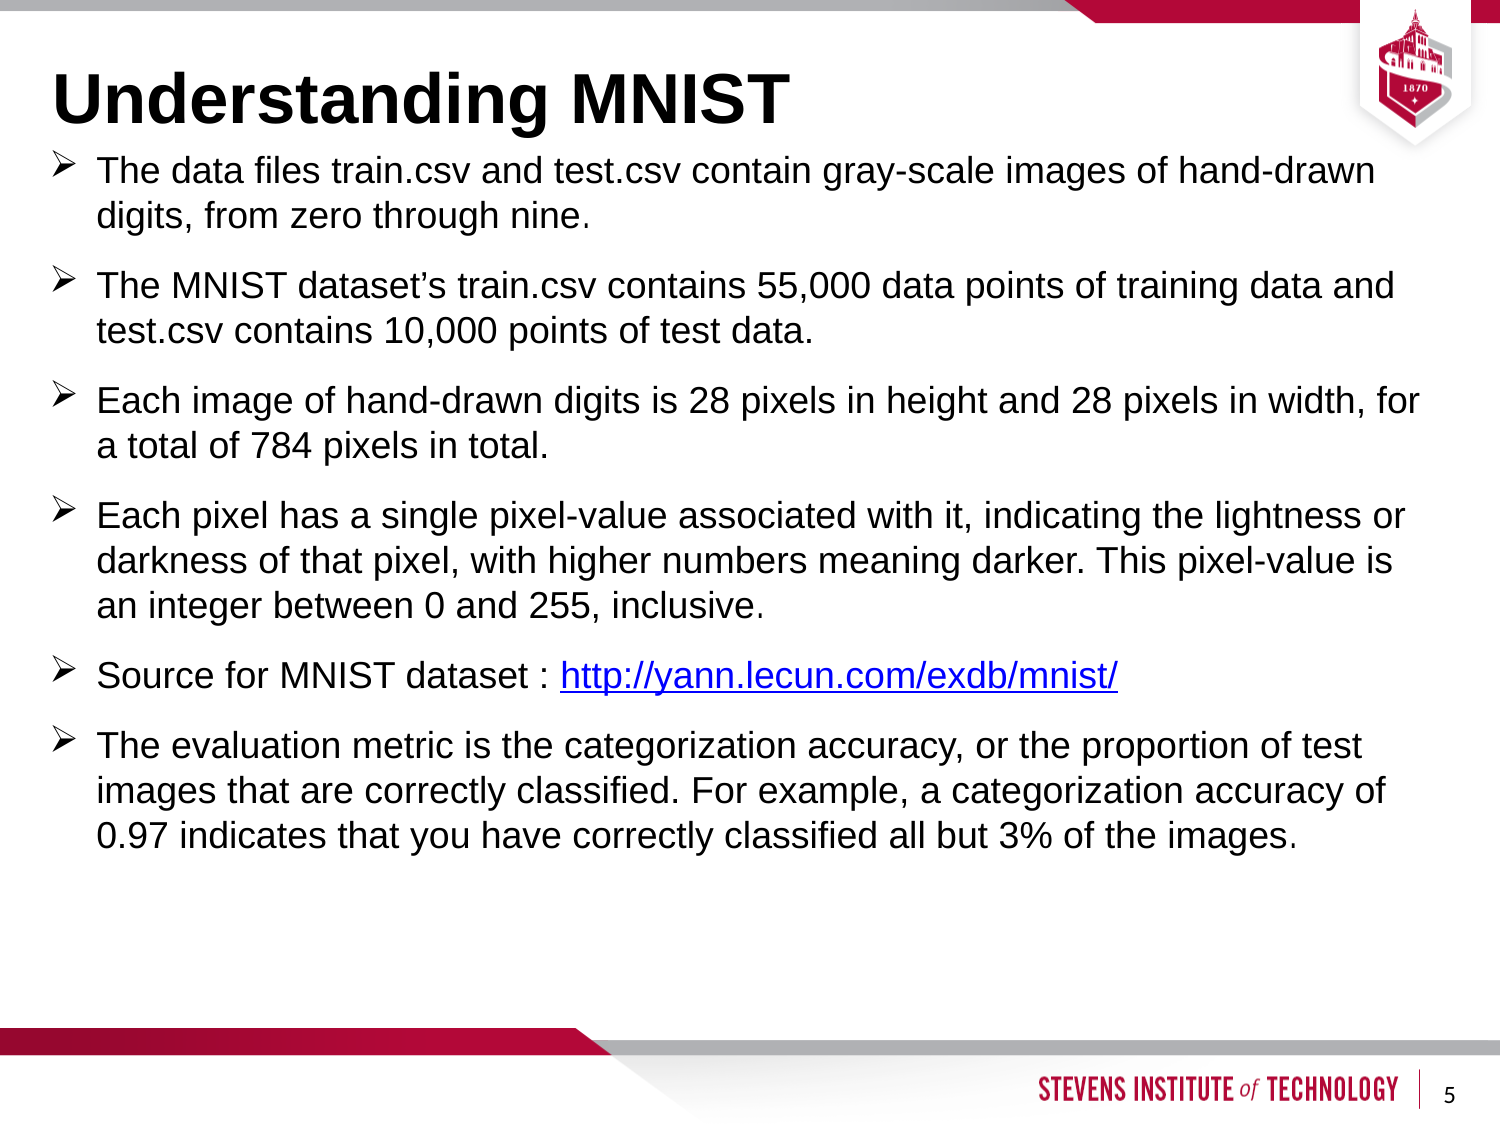

# Understanding MNIST
The data files train.csv and test.csv contain gray-scale images of hand-drawn digits, from zero through nine.
The MNIST dataset’s train.csv contains 55,000 data points of training data and test.csv contains 10,000 points of test data.
Each image of hand-drawn digits is 28 pixels in height and 28 pixels in width, for a total of 784 pixels in total.
Each pixel has a single pixel-value associated with it, indicating the lightness or darkness of that pixel, with higher numbers meaning darker. This pixel-value is an integer between 0 and 255, inclusive.
Source for MNIST dataset : http://yann.lecun.com/exdb/mnist/
The evaluation metric is the categorization accuracy, or the proportion of test images that are correctly classified. For example, a categorization accuracy of 0.97 indicates that you have correctly classified all but 3% of the images.

5